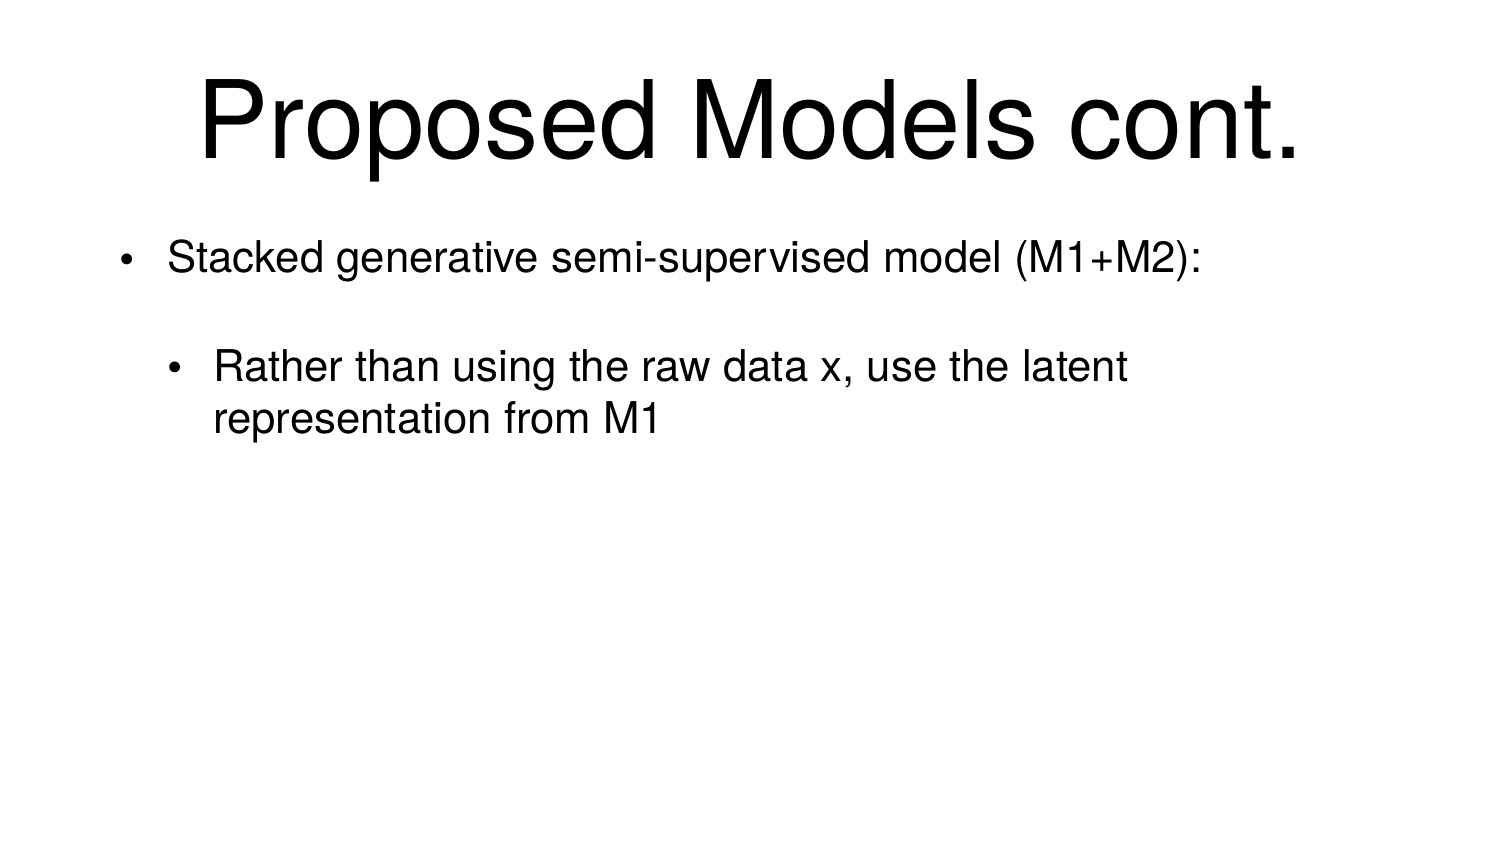

# Proposed Models cont.
Stacked generative semi-supervised model (M1+M2):
Rather than using the raw data x, use the latent representation from M1